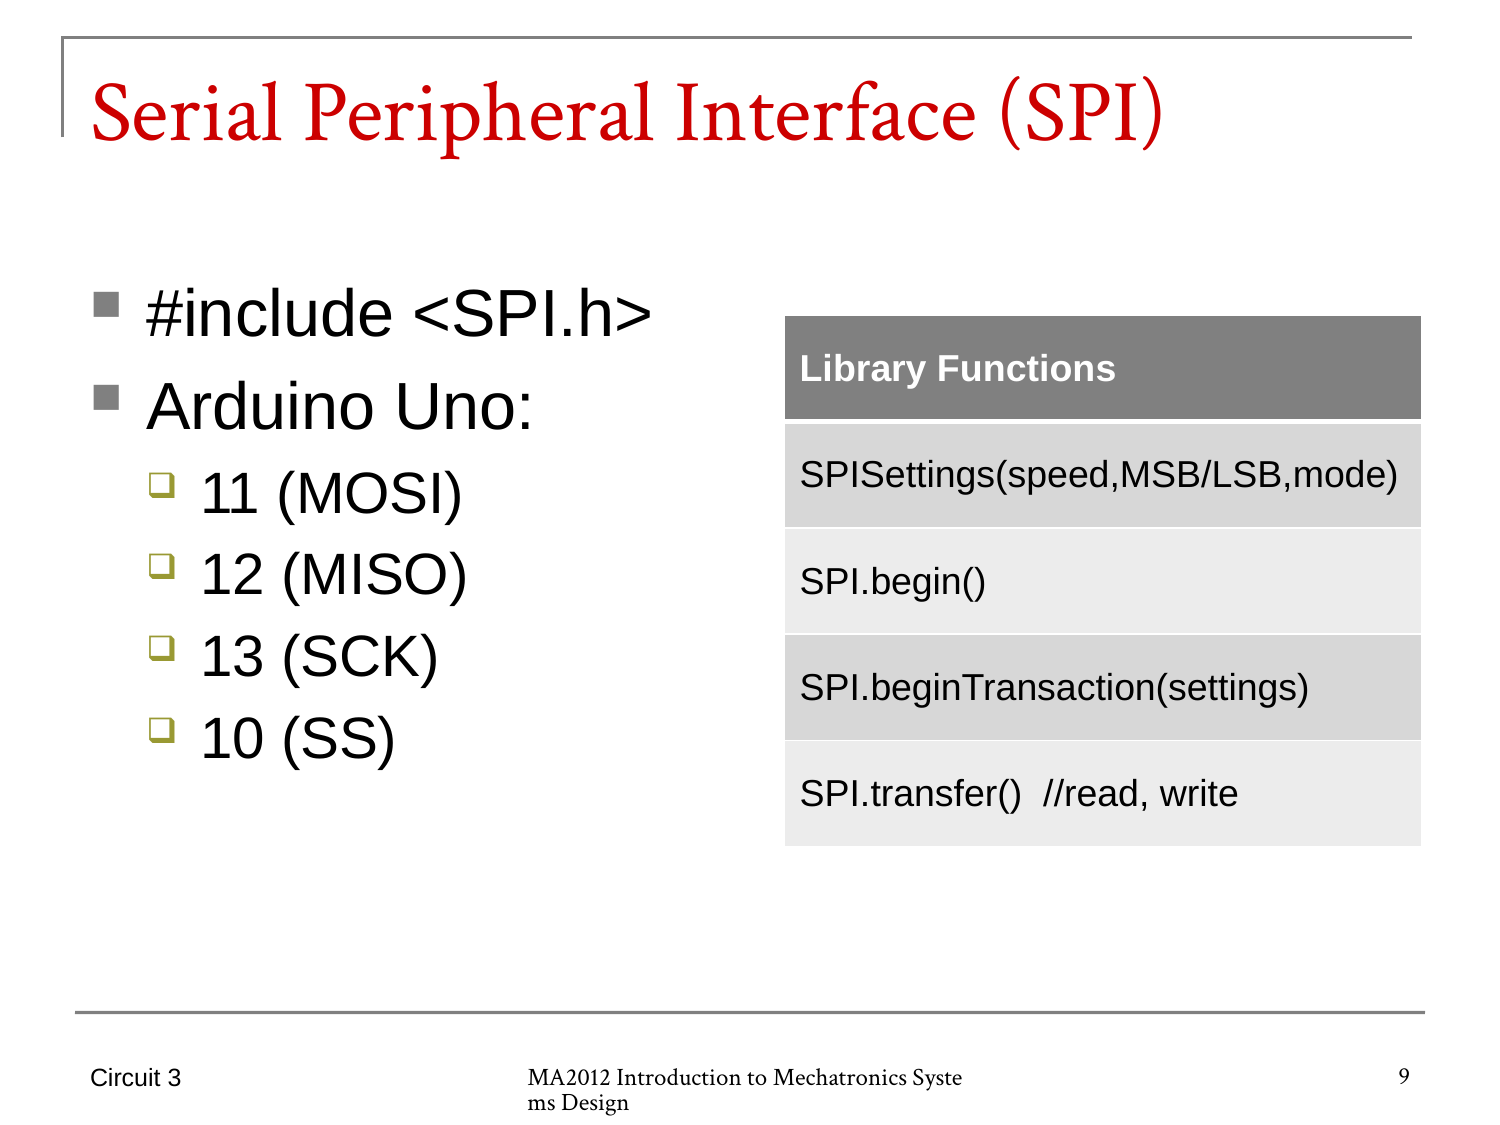

# Serial Peripheral Interface (SPI)
#include <SPI.h>
Arduino Uno:
11 (MOSI)
12 (MISO)
13 (SCK)
10 (SS)
| Library Functions |
| --- |
| SPISettings(speed,MSB/LSB,mode) |
| SPI.begin() |
| SPI.beginTransaction(settings) |
| SPI.transfer() //read, write |
Circuit 3
9
MA2012 Introduction to Mechatronics Systems Design